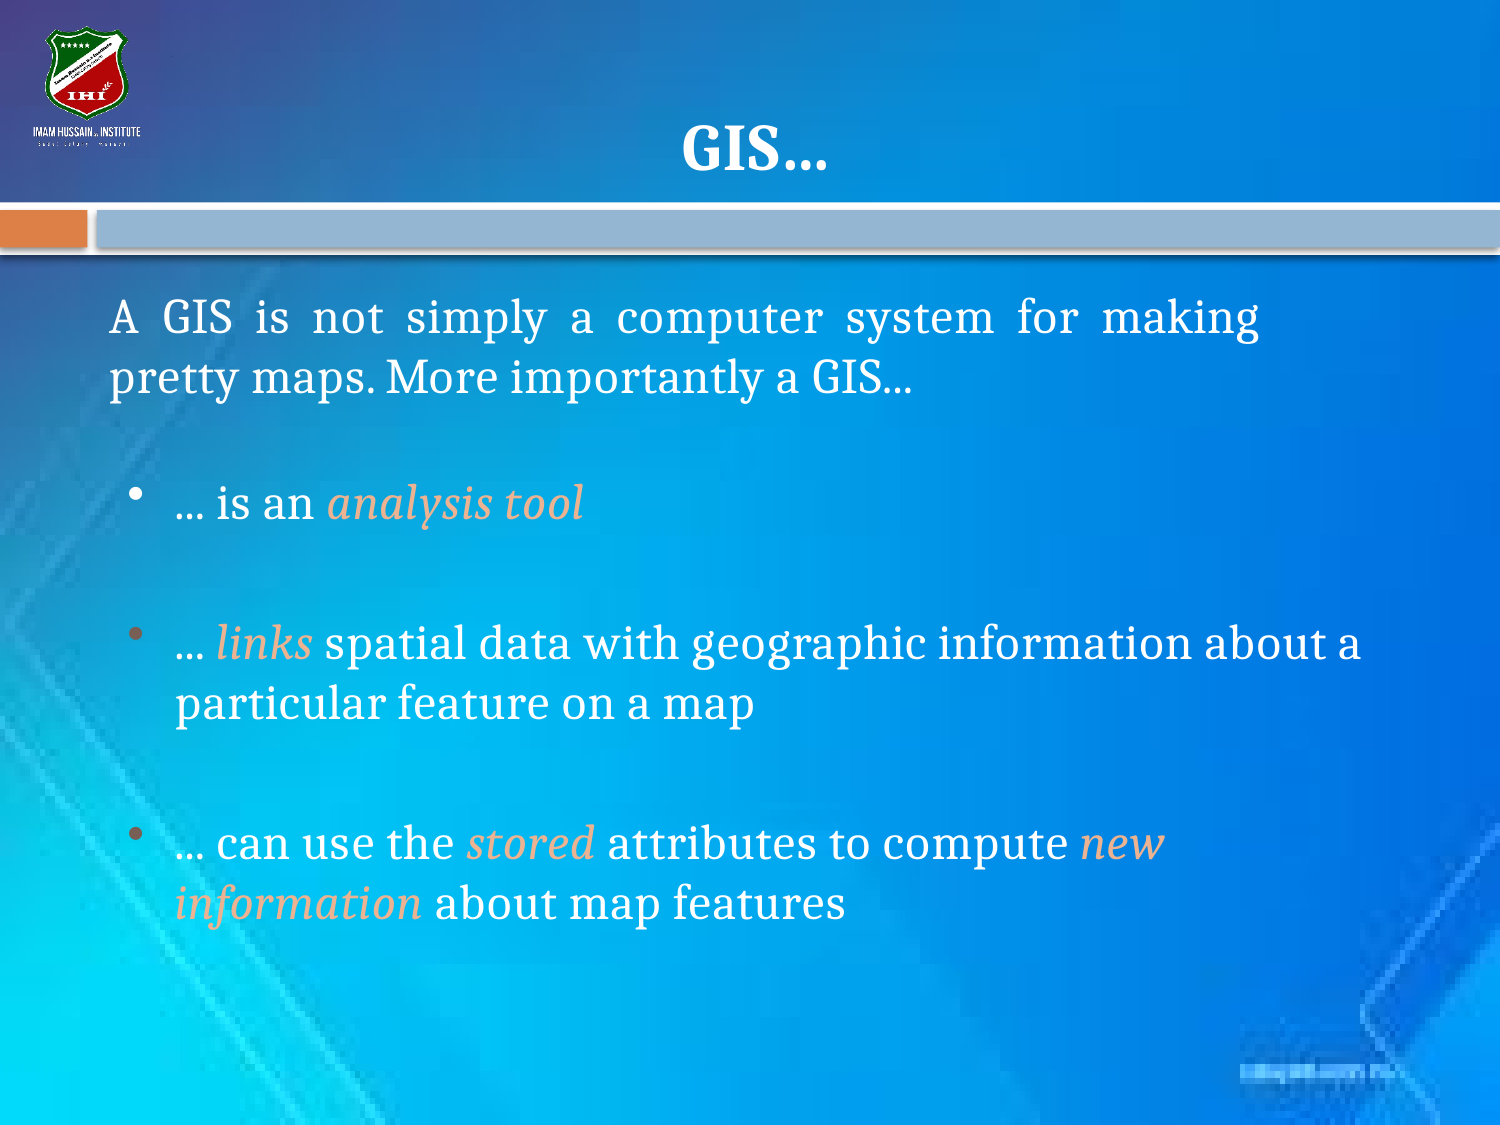

# GIS…
A GIS is not simply a computer system for making pretty maps. More importantly a GIS...
... is an analysis tool

... links spatial data with geographic information about a particular feature on a map

... can use the stored attributes to compute new information about map features